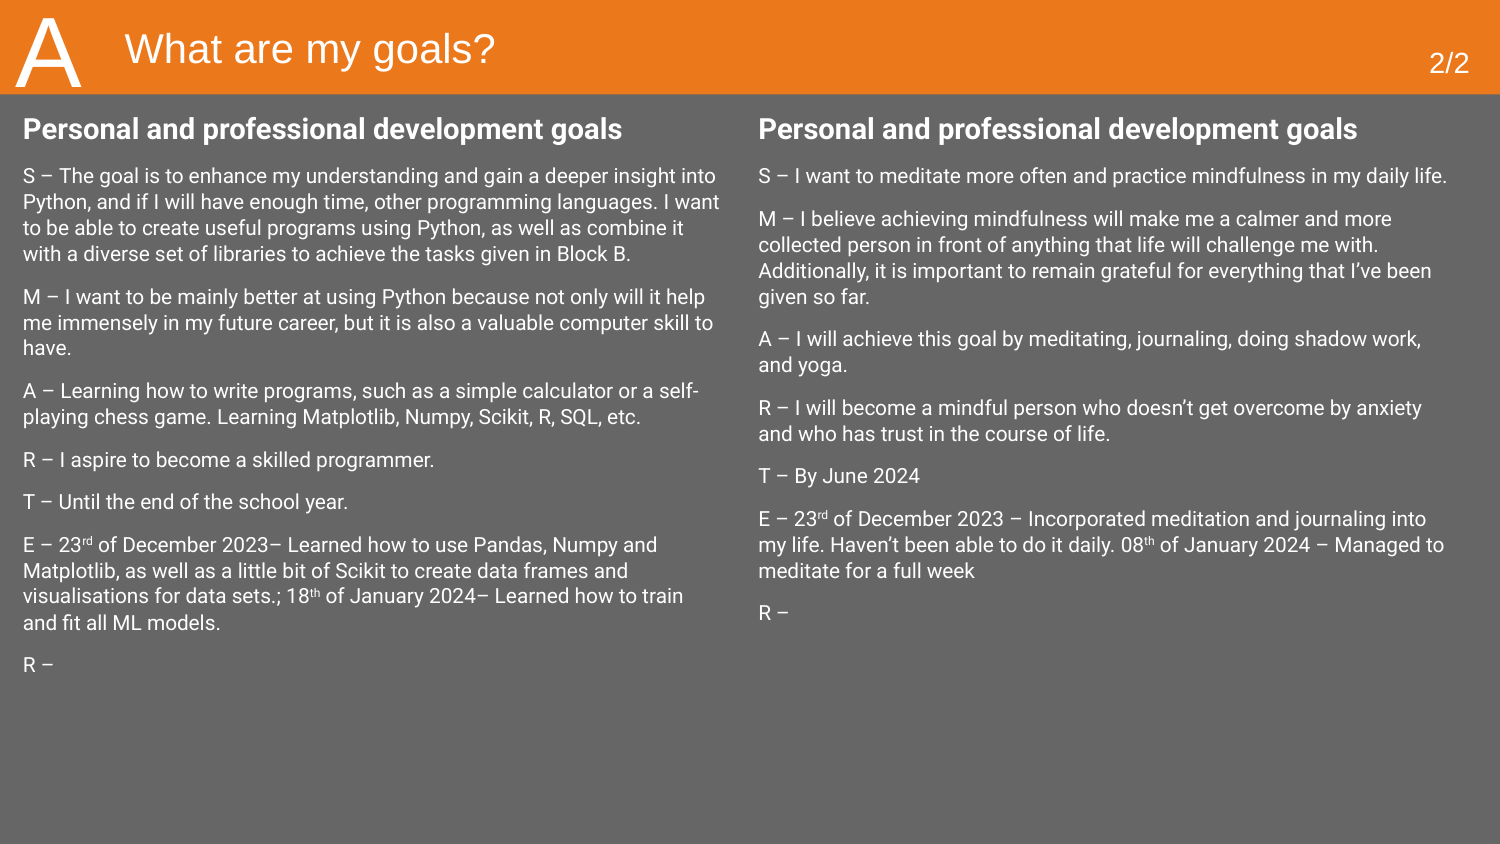

A
# What are my goals?
2/2
Personal and professional development goals
S – The goal is to enhance my understanding and gain a deeper insight into Python, and if I will have enough time, other programming languages. I want to be able to create useful programs using Python, as well as combine it with a diverse set of libraries to achieve the tasks given in Block B.
M – I want to be mainly better at using Python because not only will it help me immensely in my future career, but it is also a valuable computer skill to have.
A – Learning how to write programs, such as a simple calculator or a self-playing chess game. Learning Matplotlib, Numpy, Scikit, R, SQL, etc.
R – I aspire to become a skilled programmer.
T – Until the end of the school year.
E – 23rd of December 2023– Learned how to use Pandas, Numpy and Matplotlib, as well as a little bit of Scikit to create data frames and visualisations for data sets.; 18th of January 2024– Learned how to train and fit all ML models.
R –

Personal and professional development goals
S – I want to meditate more often and practice mindfulness in my daily life.
M – I believe achieving mindfulness will make me a calmer and more collected person in front of anything that life will challenge me with. Additionally, it is important to remain grateful for everything that I’ve been given so far.
A – I will achieve this goal by meditating, journaling, doing shadow work, and yoga.
R – I will become a mindful person who doesn’t get overcome by anxiety and who has trust in the course of life.
T – By June 2024
E – 23rd of December 2023 – Incorporated meditation and journaling into my life. Haven’t been able to do it daily. 08th of January 2024 – Managed to meditate for a full week
R –